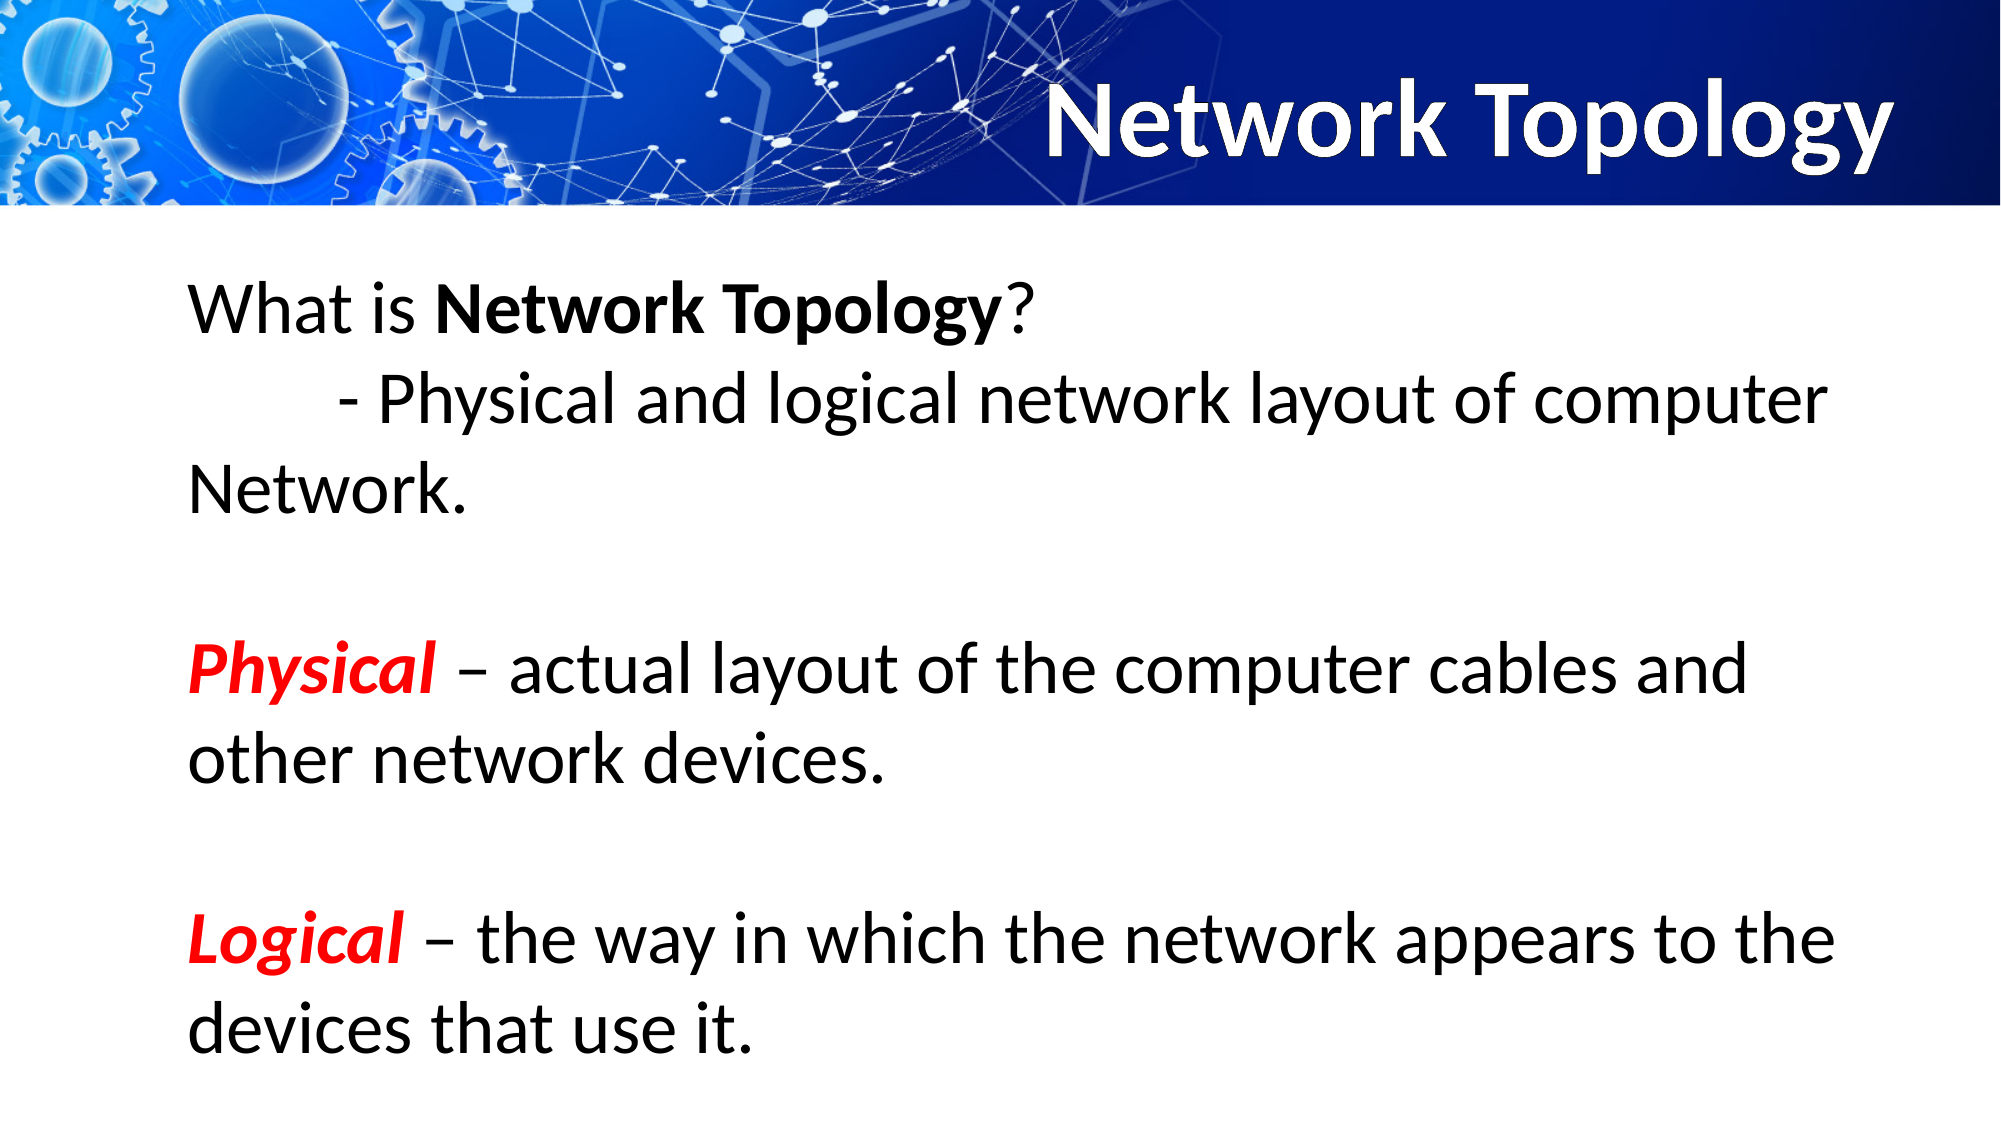

# Network Topology
What is Network Topology?
	- Physical and logical network layout of computer Network.

Physical – actual layout of the computer cables and other network devices.

Logical – the way in which the network appears to the devices that use it.